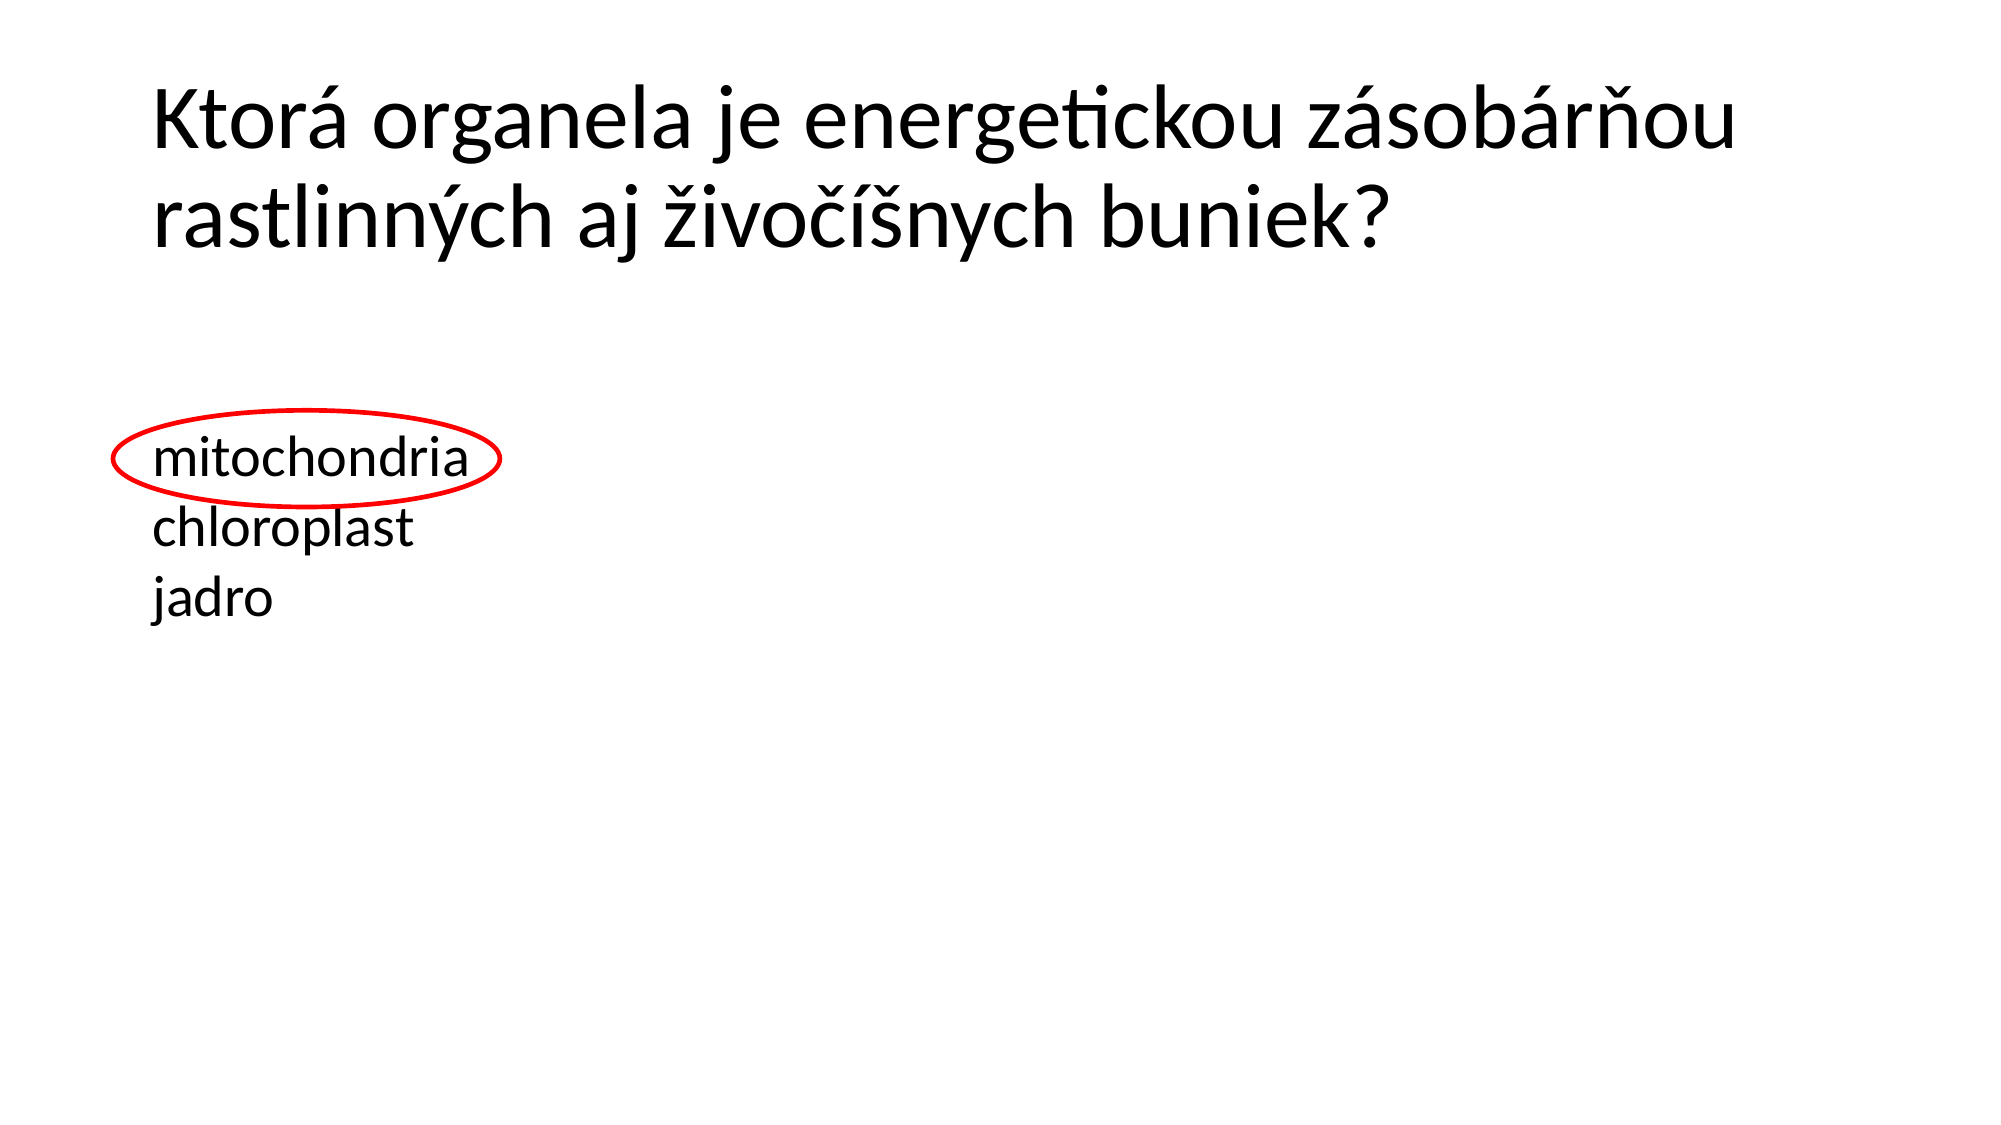

# Ktorá organela je energetickou zásobárňou rastlinných aj živočíšnych buniek?

mitochondria
chloroplast
jadro